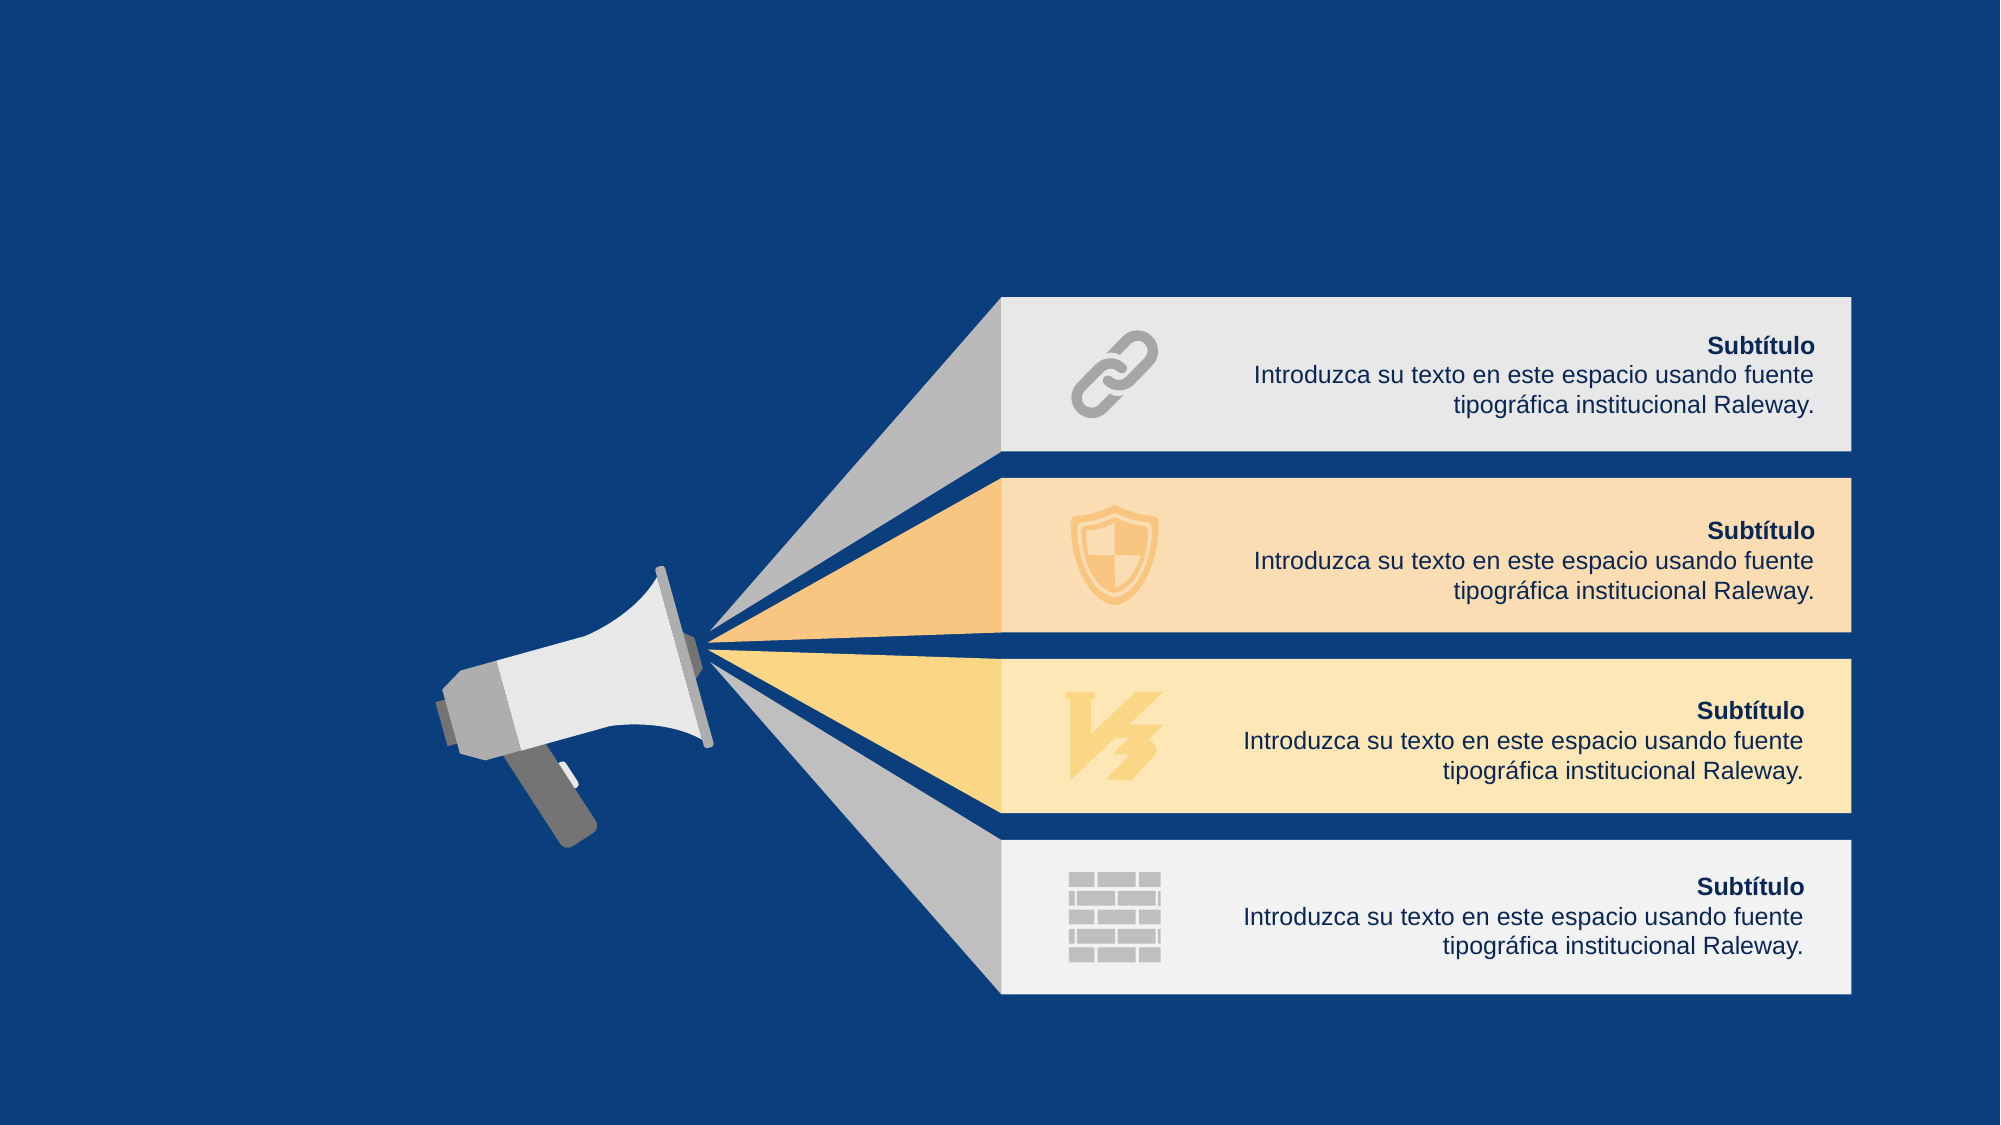

#

Subtítulo
Introduzca su texto en este espacio usando fuente tipográfica institucional Raleway.

Subtítulo
Introduzca su texto en este espacio usando fuente tipográfica institucional Raleway.

Subtítulo
Introduzca su texto en este espacio usando fuente tipográfica institucional Raleway.

Subtítulo
Introduzca su texto en este espacio usando fuente tipográfica institucional Raleway.